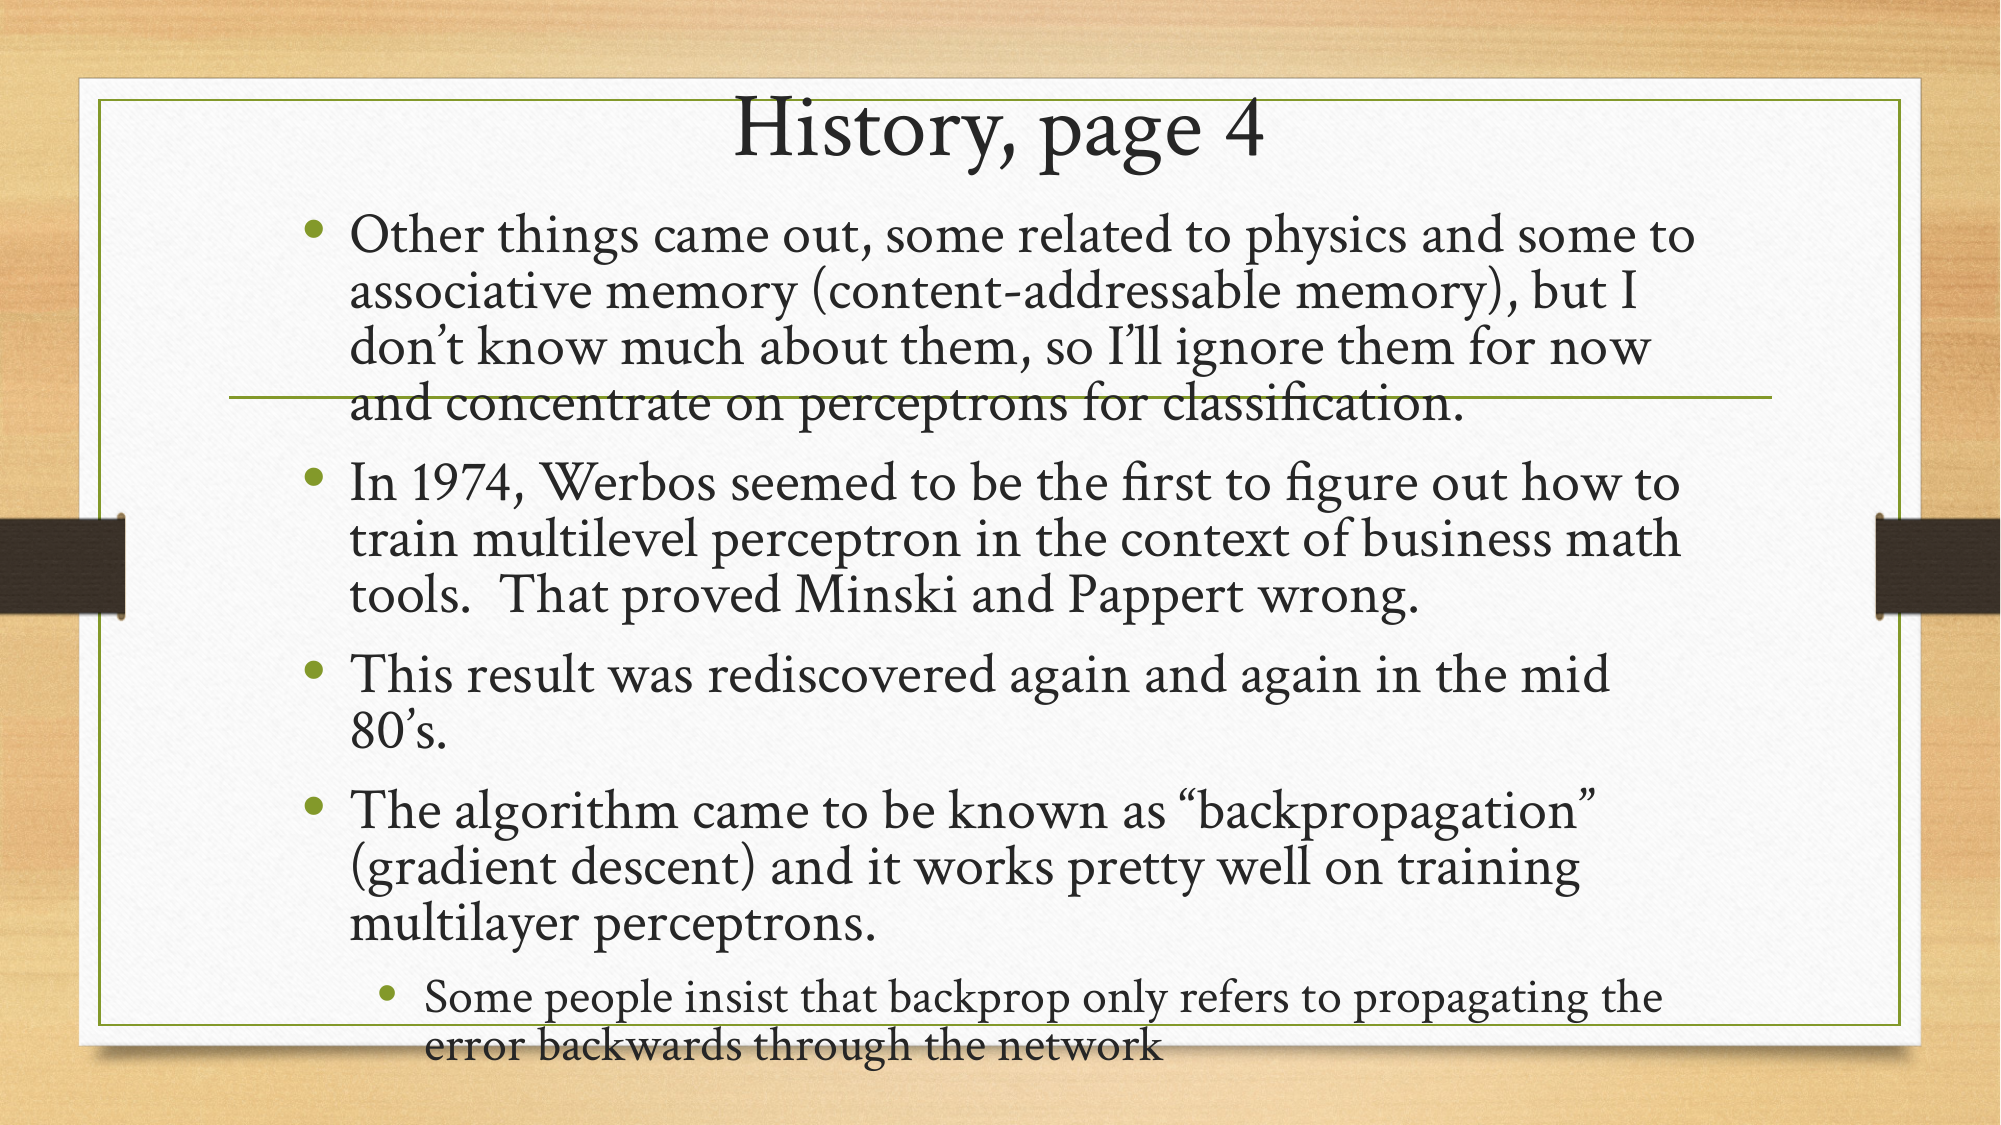

# History, page 4
Other things came out, some related to physics and some to associative memory (content-addressable memory), but I don’t know much about them, so I’ll ignore them for now and concentrate on perceptrons for classification.
In 1974, Werbos seemed to be the first to figure out how to train multilevel perceptron in the context of business math tools.  That proved Minski and Pappert wrong.
This result was rediscovered again and again in the mid 80’s.
The algorithm came to be known as “backpropagation” (gradient descent) and it works pretty well on training multilayer perceptrons.
Some people insist that backprop only refers to propagating the error backwards through the network